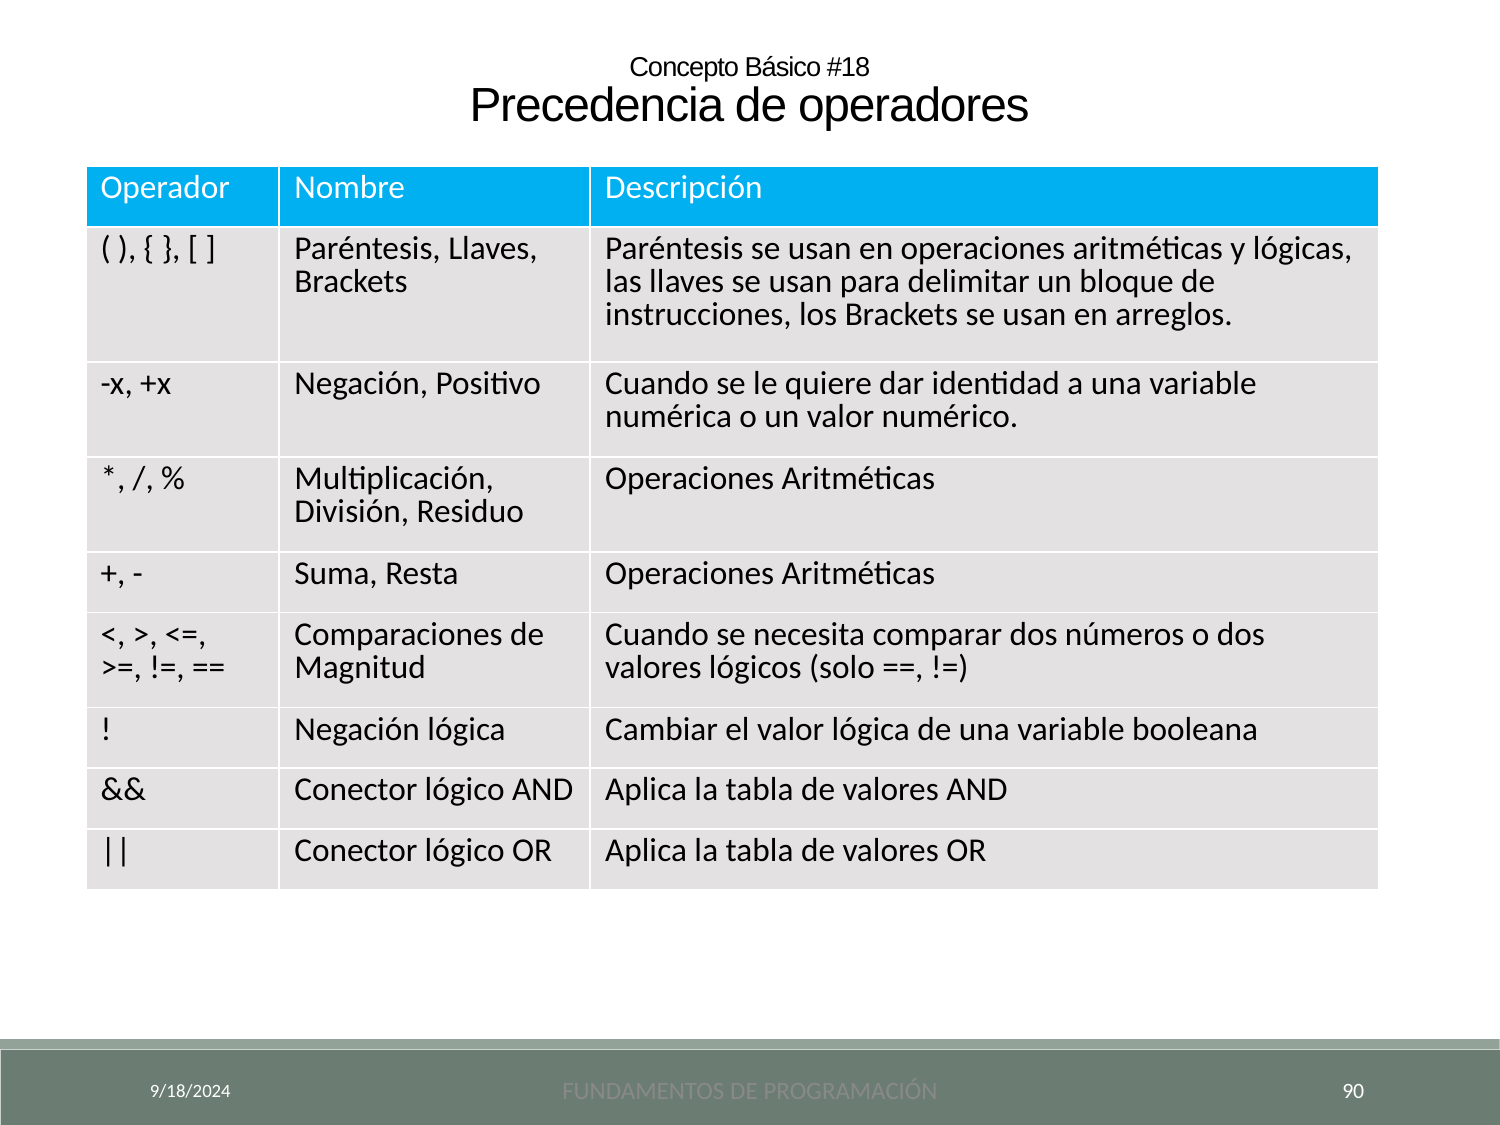

Concepto Básico #18
Precedencia de operadores
| Operador | Nombre | Descripción |
| --- | --- | --- |
| ( ), { }, [ ] | Paréntesis, Llaves, Brackets | Paréntesis se usan en operaciones aritméticas y lógicas, las llaves se usan para delimitar un bloque de instrucciones, los Brackets se usan en arreglos. |
| -x, +x | Negación, Positivo | Cuando se le quiere dar identidad a una variable numérica o un valor numérico. |
| \*, /, % | Multiplicación, División, Residuo | Operaciones Aritméticas |
| +, - | Suma, Resta | Operaciones Aritméticas |
| <, >, <=, >=, !=, == | Comparaciones de Magnitud | Cuando se necesita comparar dos números o dos valores lógicos (solo ==, !=) |
| ! | Negación lógica | Cambiar el valor lógica de una variable booleana |
| && | Conector lógico AND | Aplica la tabla de valores AND |
| || | Conector lógico OR | Aplica la tabla de valores OR |
9/18/2024
Fundamentos de Programación
90